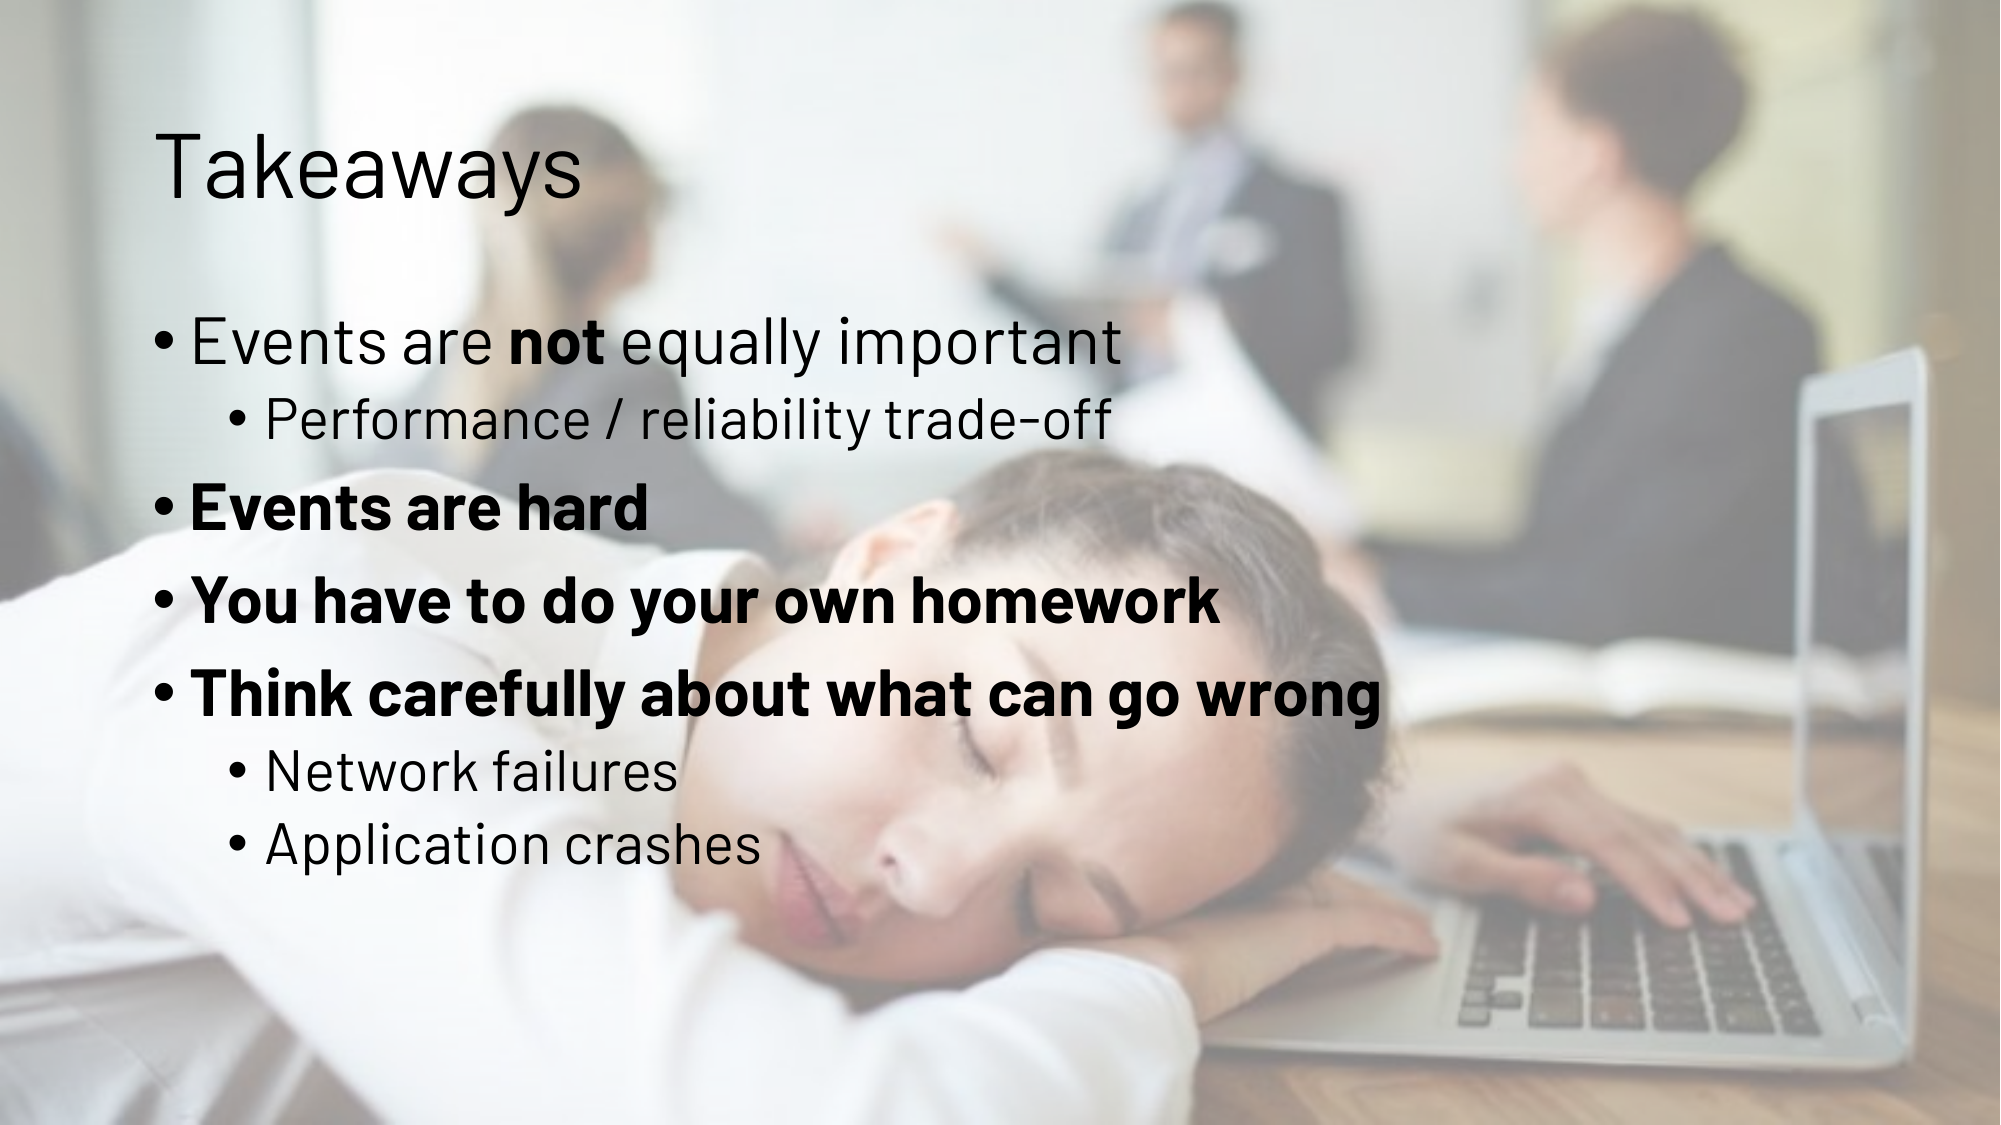

# Takeaways
Events are not equally important
Performance / reliability trade-off
Events are hard
You have to do your own homework
Think carefully about what can go wrong
Network failures
Application crashes